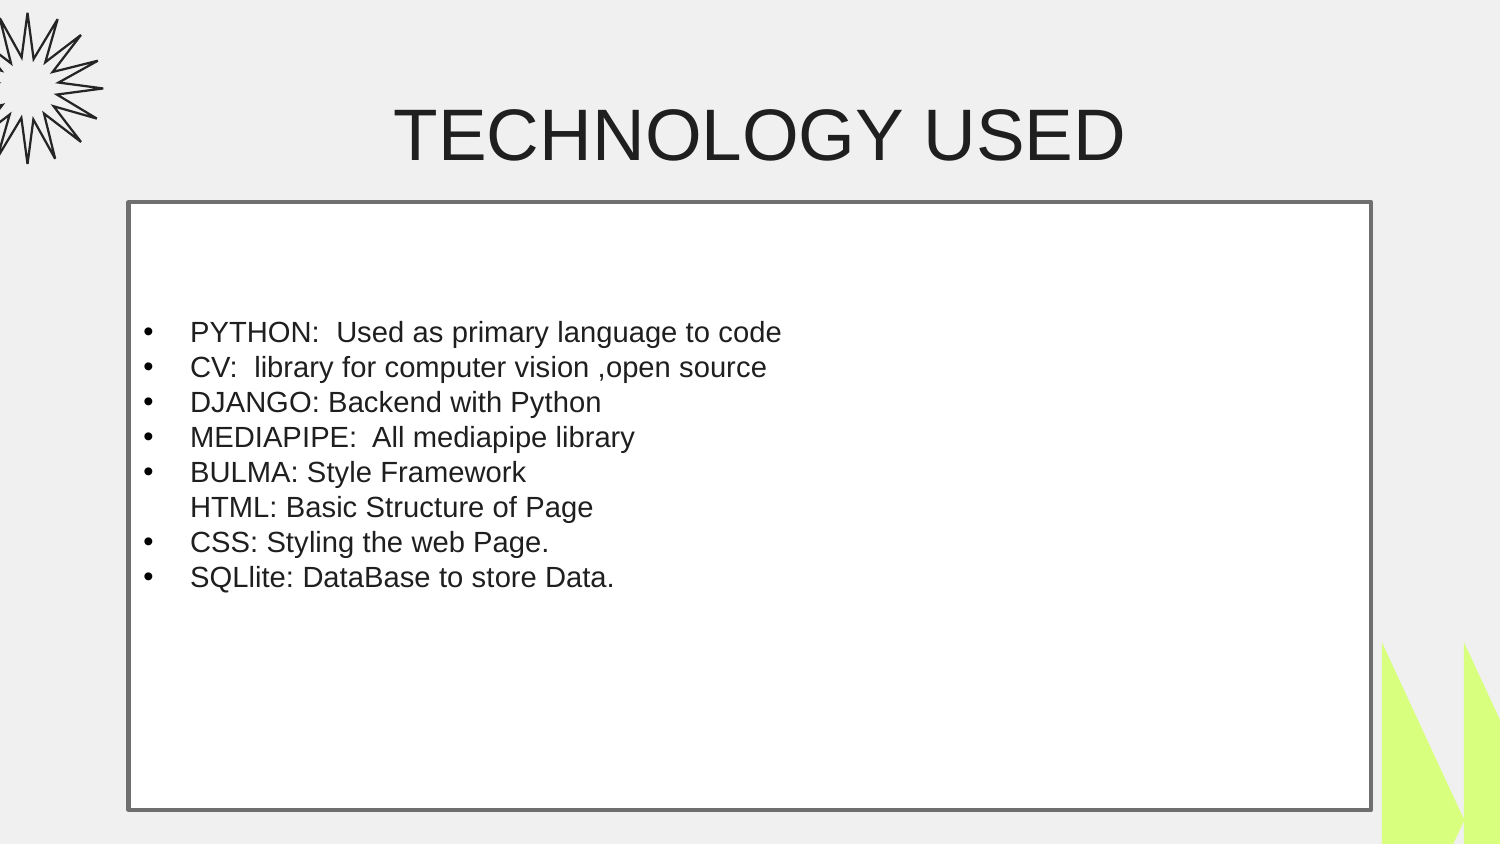

# TECHNOLOGY USED
PYTHON:  Used as primary language to code
CV:  library for computer vision ,open source
DJANGO: Backend with Python
MEDIAPIPE:  All mediapipe library
BULMA: Style Framework
HTML: Basic Structure of Page
CSS: Styling the web Page.
SQLlite: DataBase to store Data.